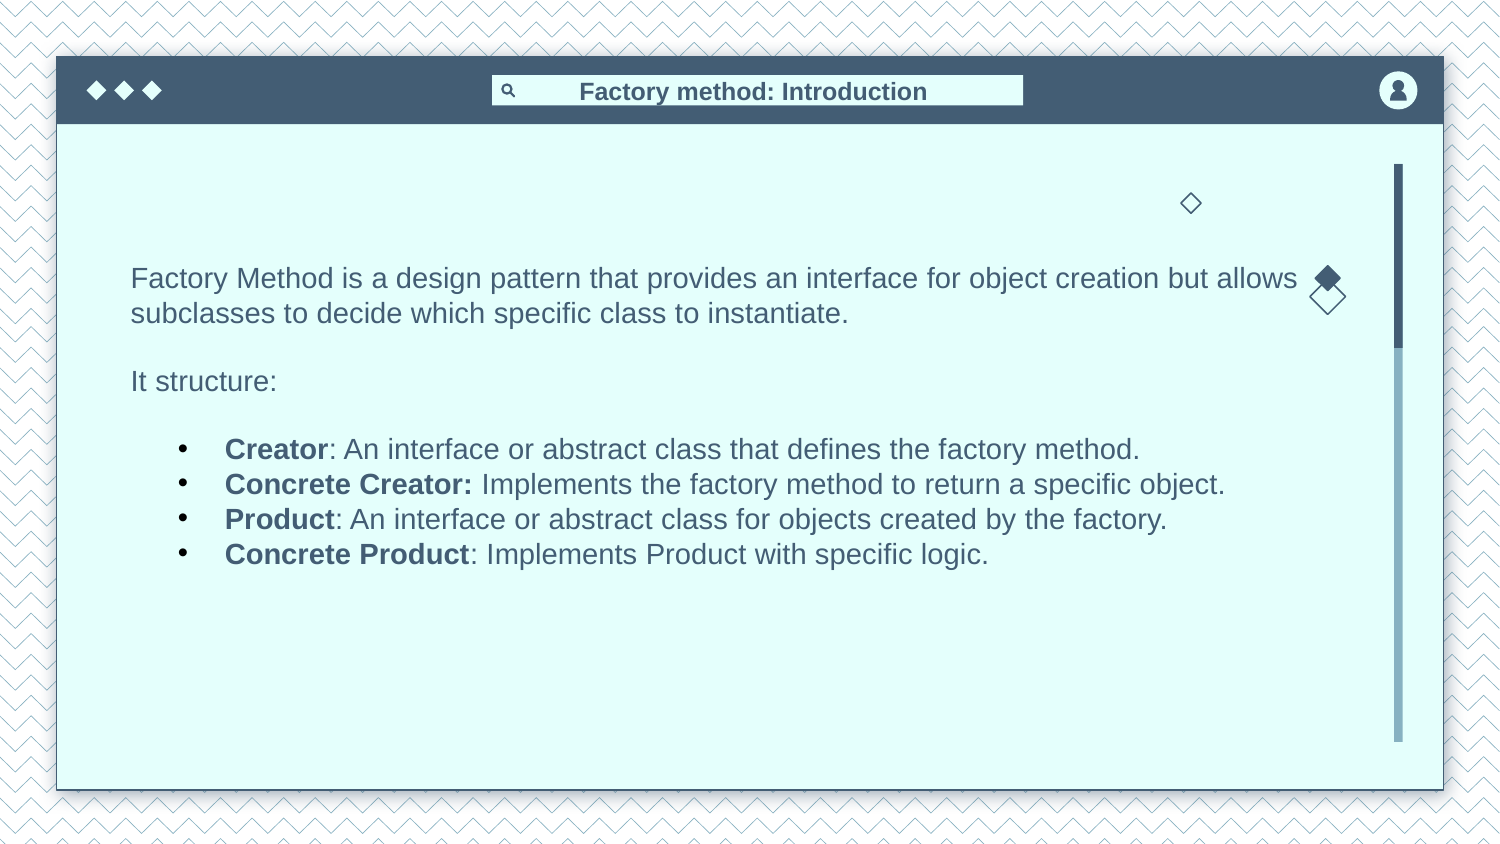

Factory method: Introduction

Factory Method is a design pattern that provides an interface for object creation but allows subclasses to decide which specific class to instantiate.
It structure:
Creator: An interface or abstract class that defines the factory method.
Concrete Creator: Implements the factory method to return a specific object.
Product: An interface or abstract class for objects created by the factory.
Concrete Product: Implements Product with specific logic.